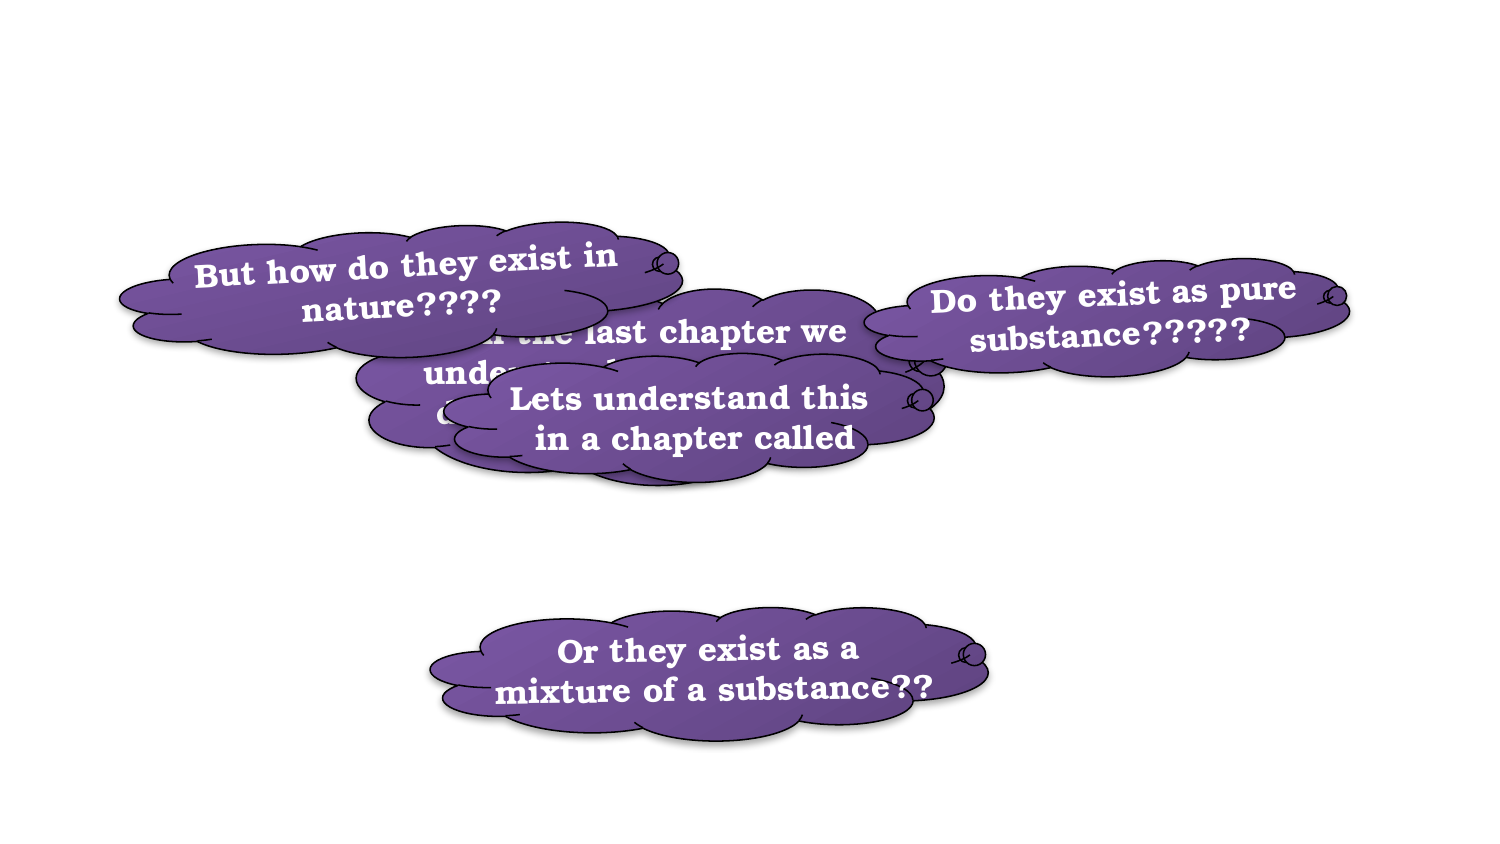

But how do they exist in
nature????

  Do they exist as pure
substance?????

  In the last chapter we
understood that matter is
divided in to solid, liquid
 and gases
IS MATTER AROUND US PURE

Lets understand this
 in a chapter called

Or they exist as a
mixture of a substance??